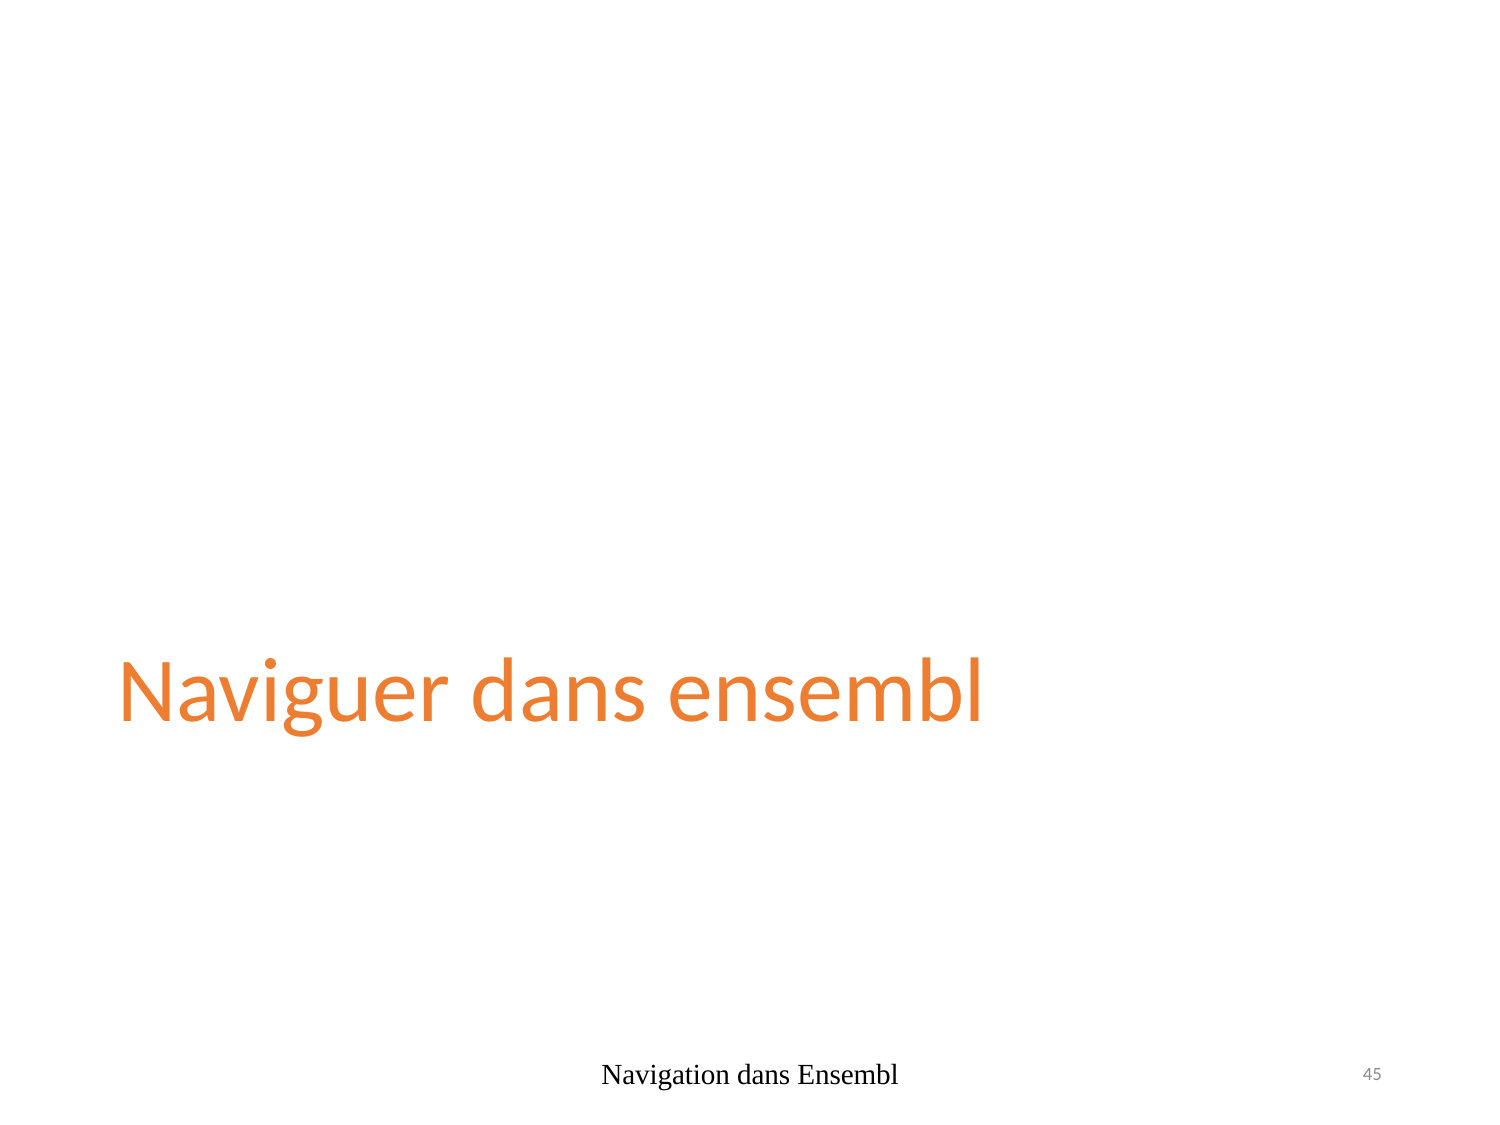

# Naviguer dans ensembl

Navigation dans Ensembl
45